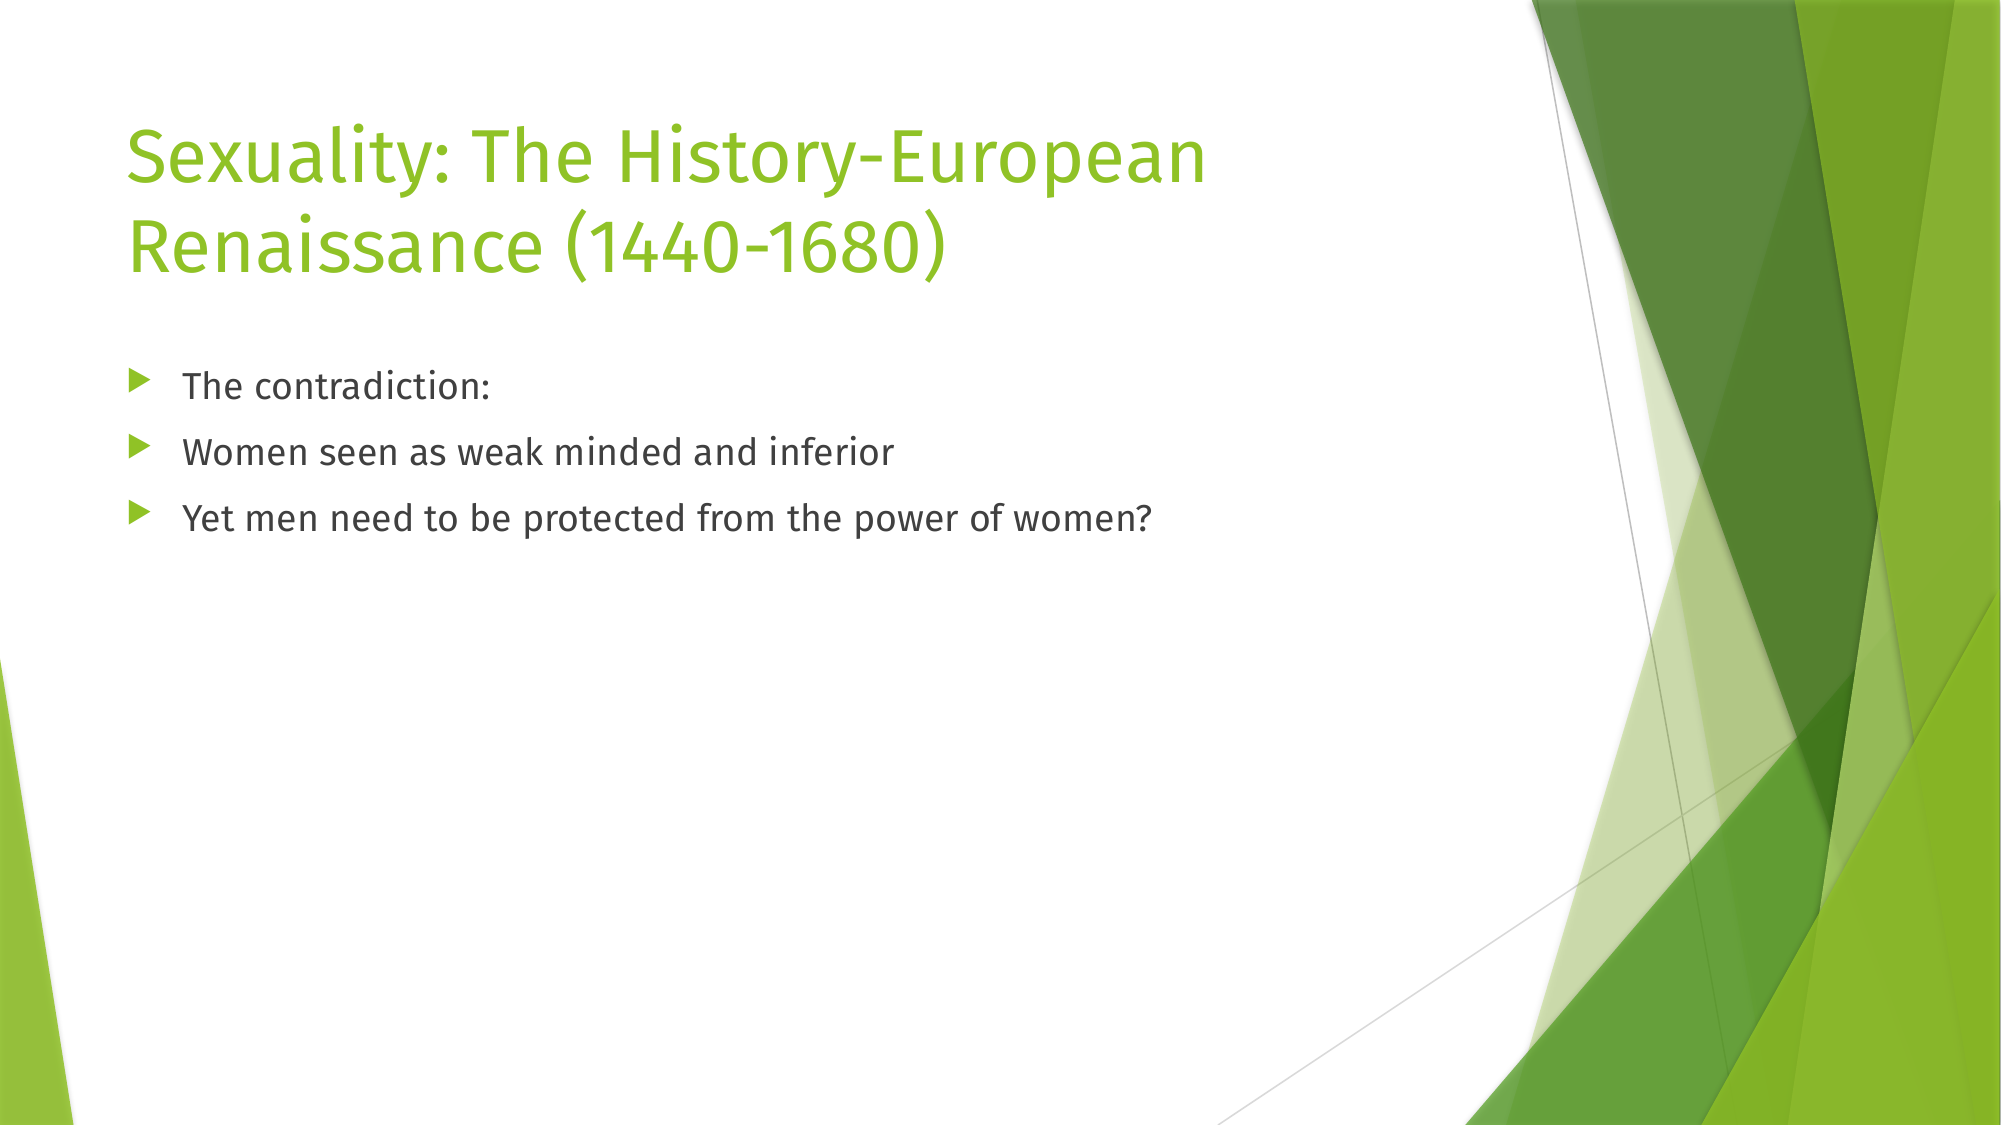

# Sexuality: The History-European Renaissance (1440-1680)
The contradiction:
Women seen as weak minded and inferior
Yet men need to be protected from the power of women?